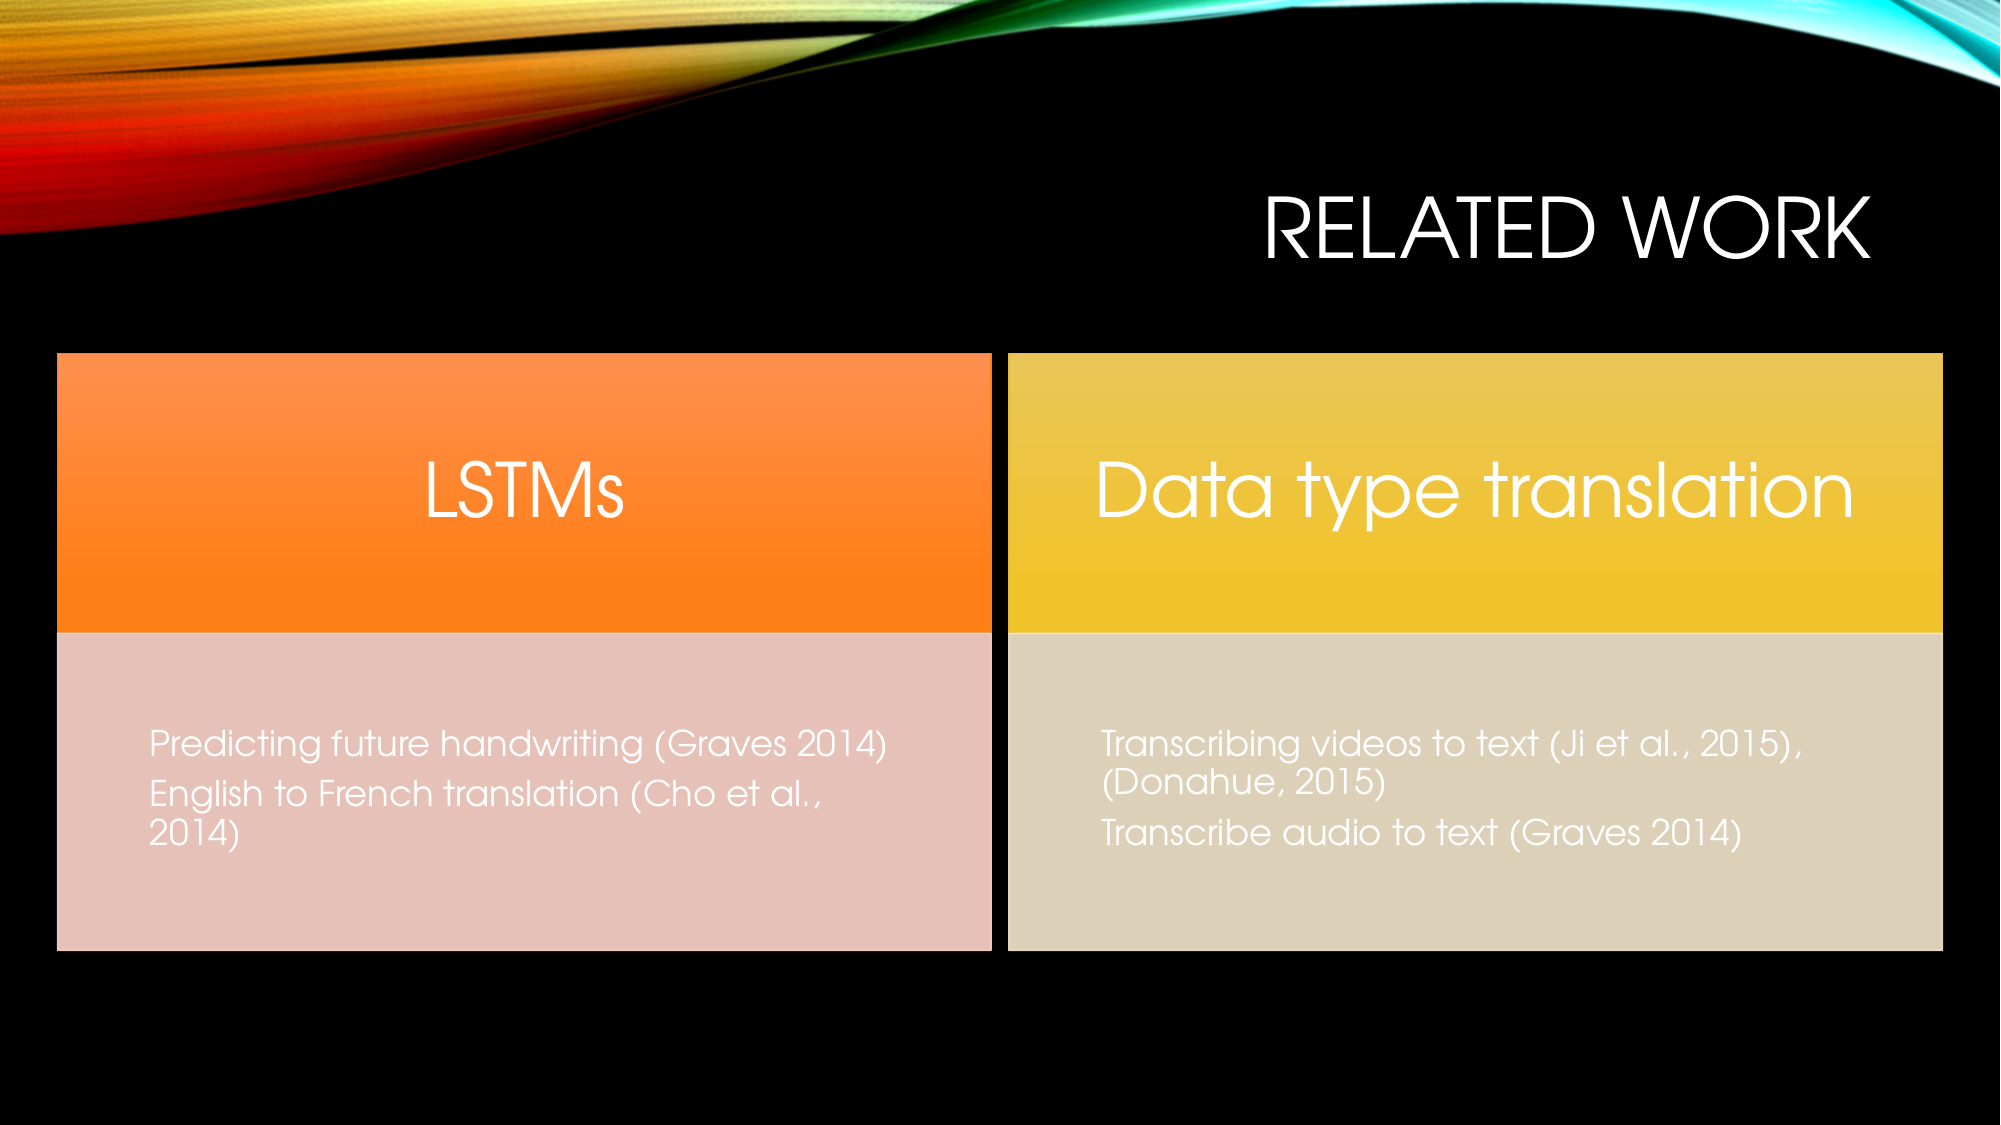

# Related Work
LSTMs
Predicting future handwriting (Graves 2014)
English to French translation (Cho et al., 2014)
Data type translation
Transcribing videos to text (Ji et al., 2015), (Donahue, 2015)
Transcribe audio to text (Graves 2014)